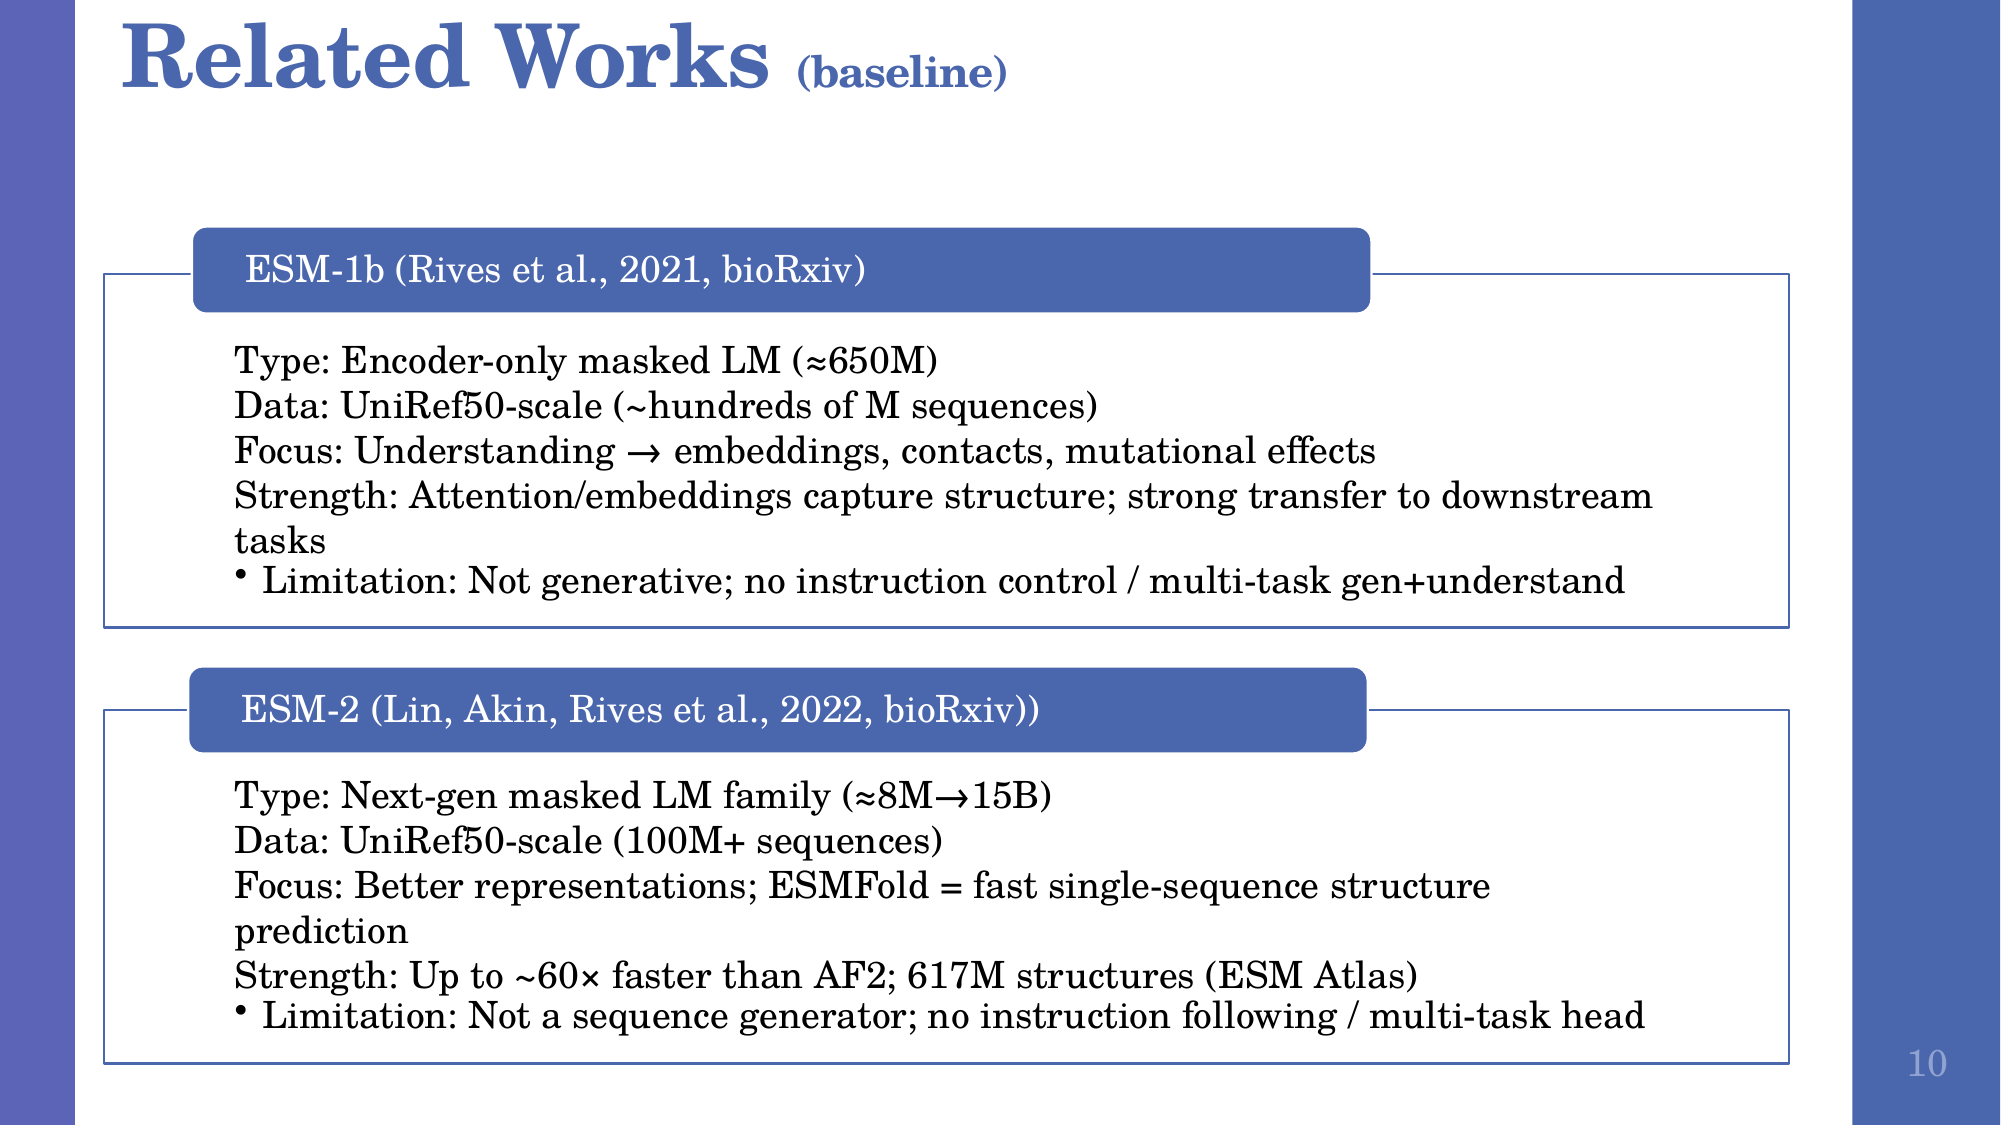

# Related Works (baseline)
Type: Encoder-only masked LM (≈650M)
Data: UniRef50-scale (~hundreds of M sequences)
Focus: Understanding → embeddings, contacts, mutational effects
Strength: Attention/embeddings capture structure; strong transfer to downstream tasks
Limitation: Not generative; no instruction control / multi-task gen+understand
ESM-1b (Rives et al., 2021, bioRxiv)
Type: Next-gen masked LM family (≈8M→15B)
Data: UniRef50-scale (100M+ sequences)
Focus: Better representations; ESMFold = fast single-sequence structure prediction
Strength: Up to ~60× faster than AF2; 617M structures (ESM Atlas)
Limitation: Not a sequence generator; no instruction following / multi-task head
ESM-2 (Lin, Akin, Rives et al., 2022, bioRxiv))
10